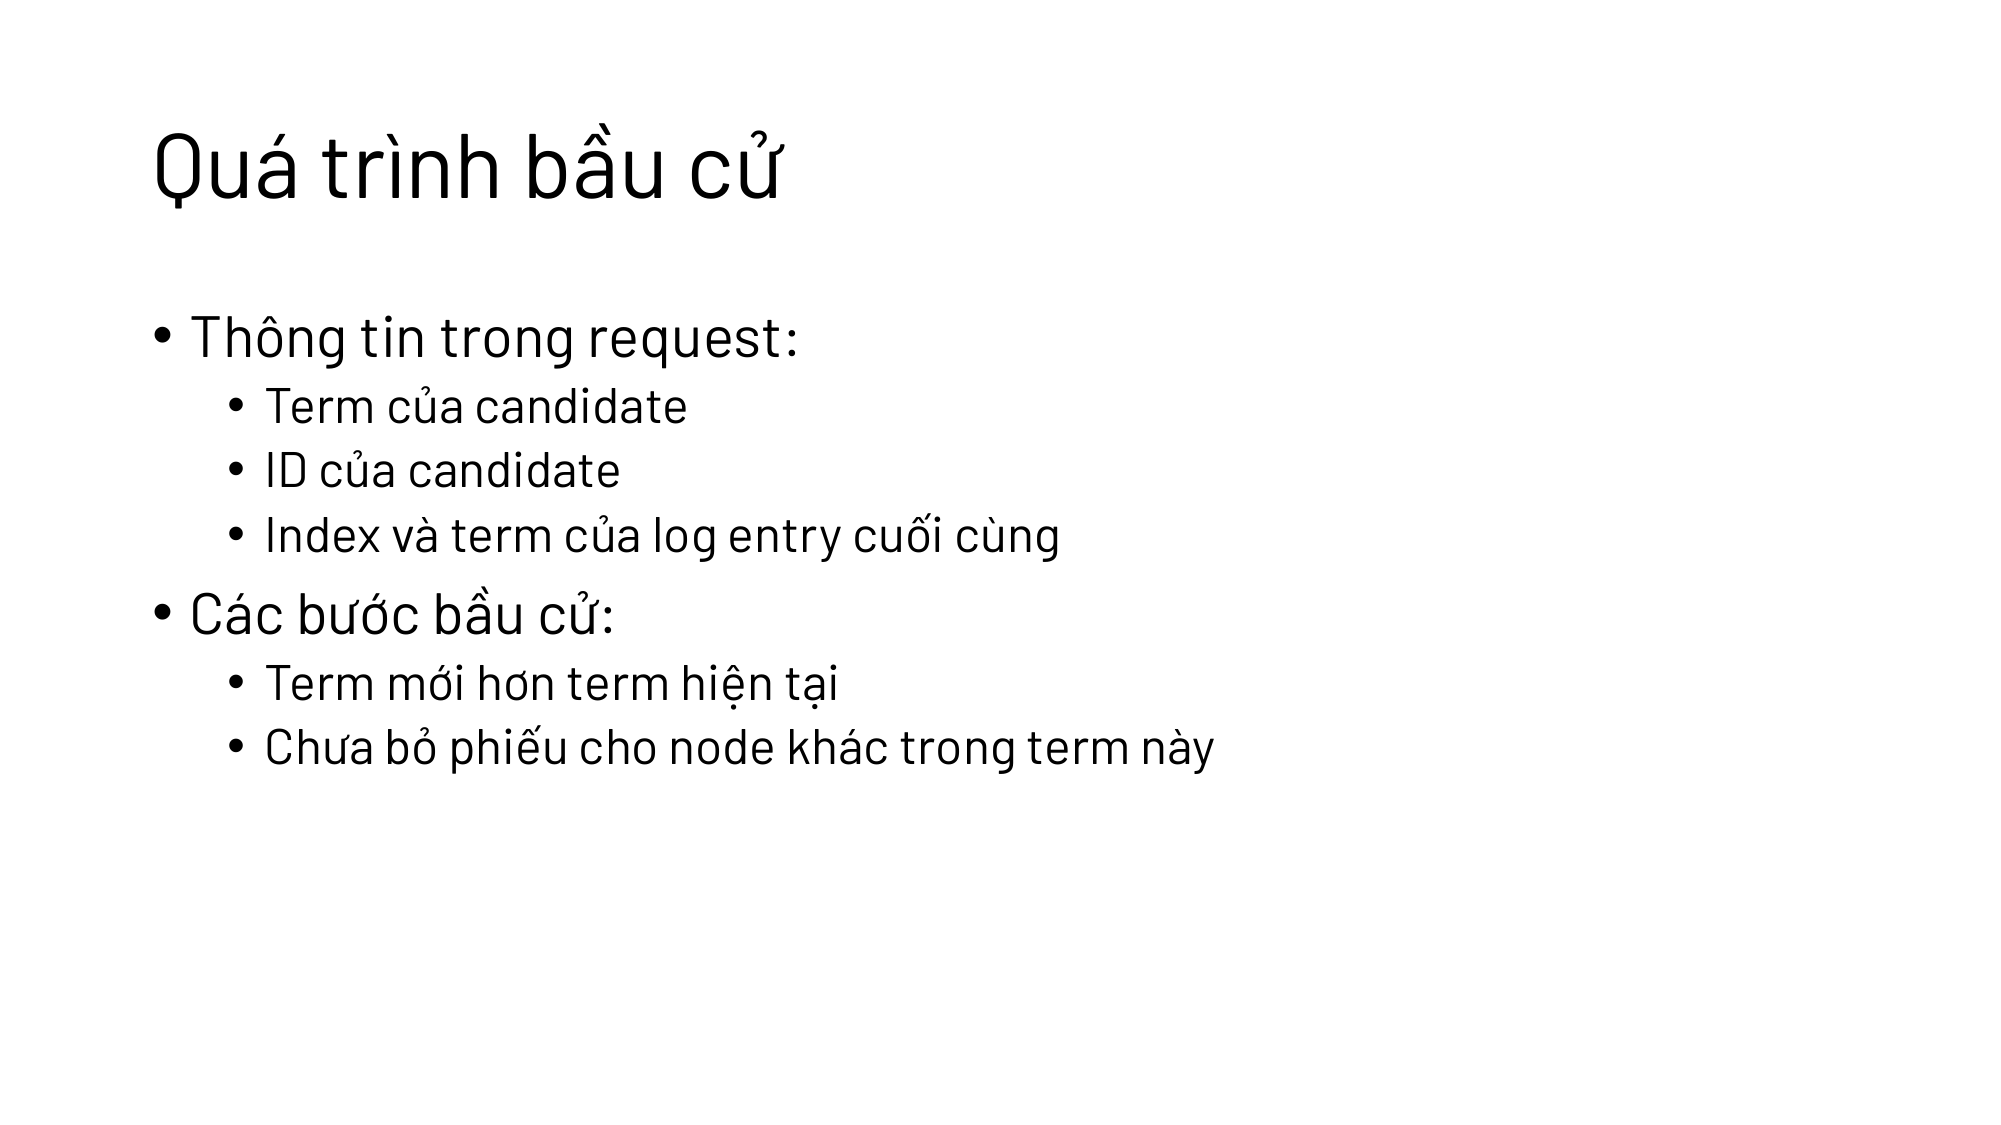

# Quá trình bầu cử
Thông tin trong request:
Term của candidate
ID của candidate
Index và term của log entry cuối cùng
Các bước bầu cử:
Term mới hơn term hiện tại
Chưa bỏ phiếu cho node khác trong term này